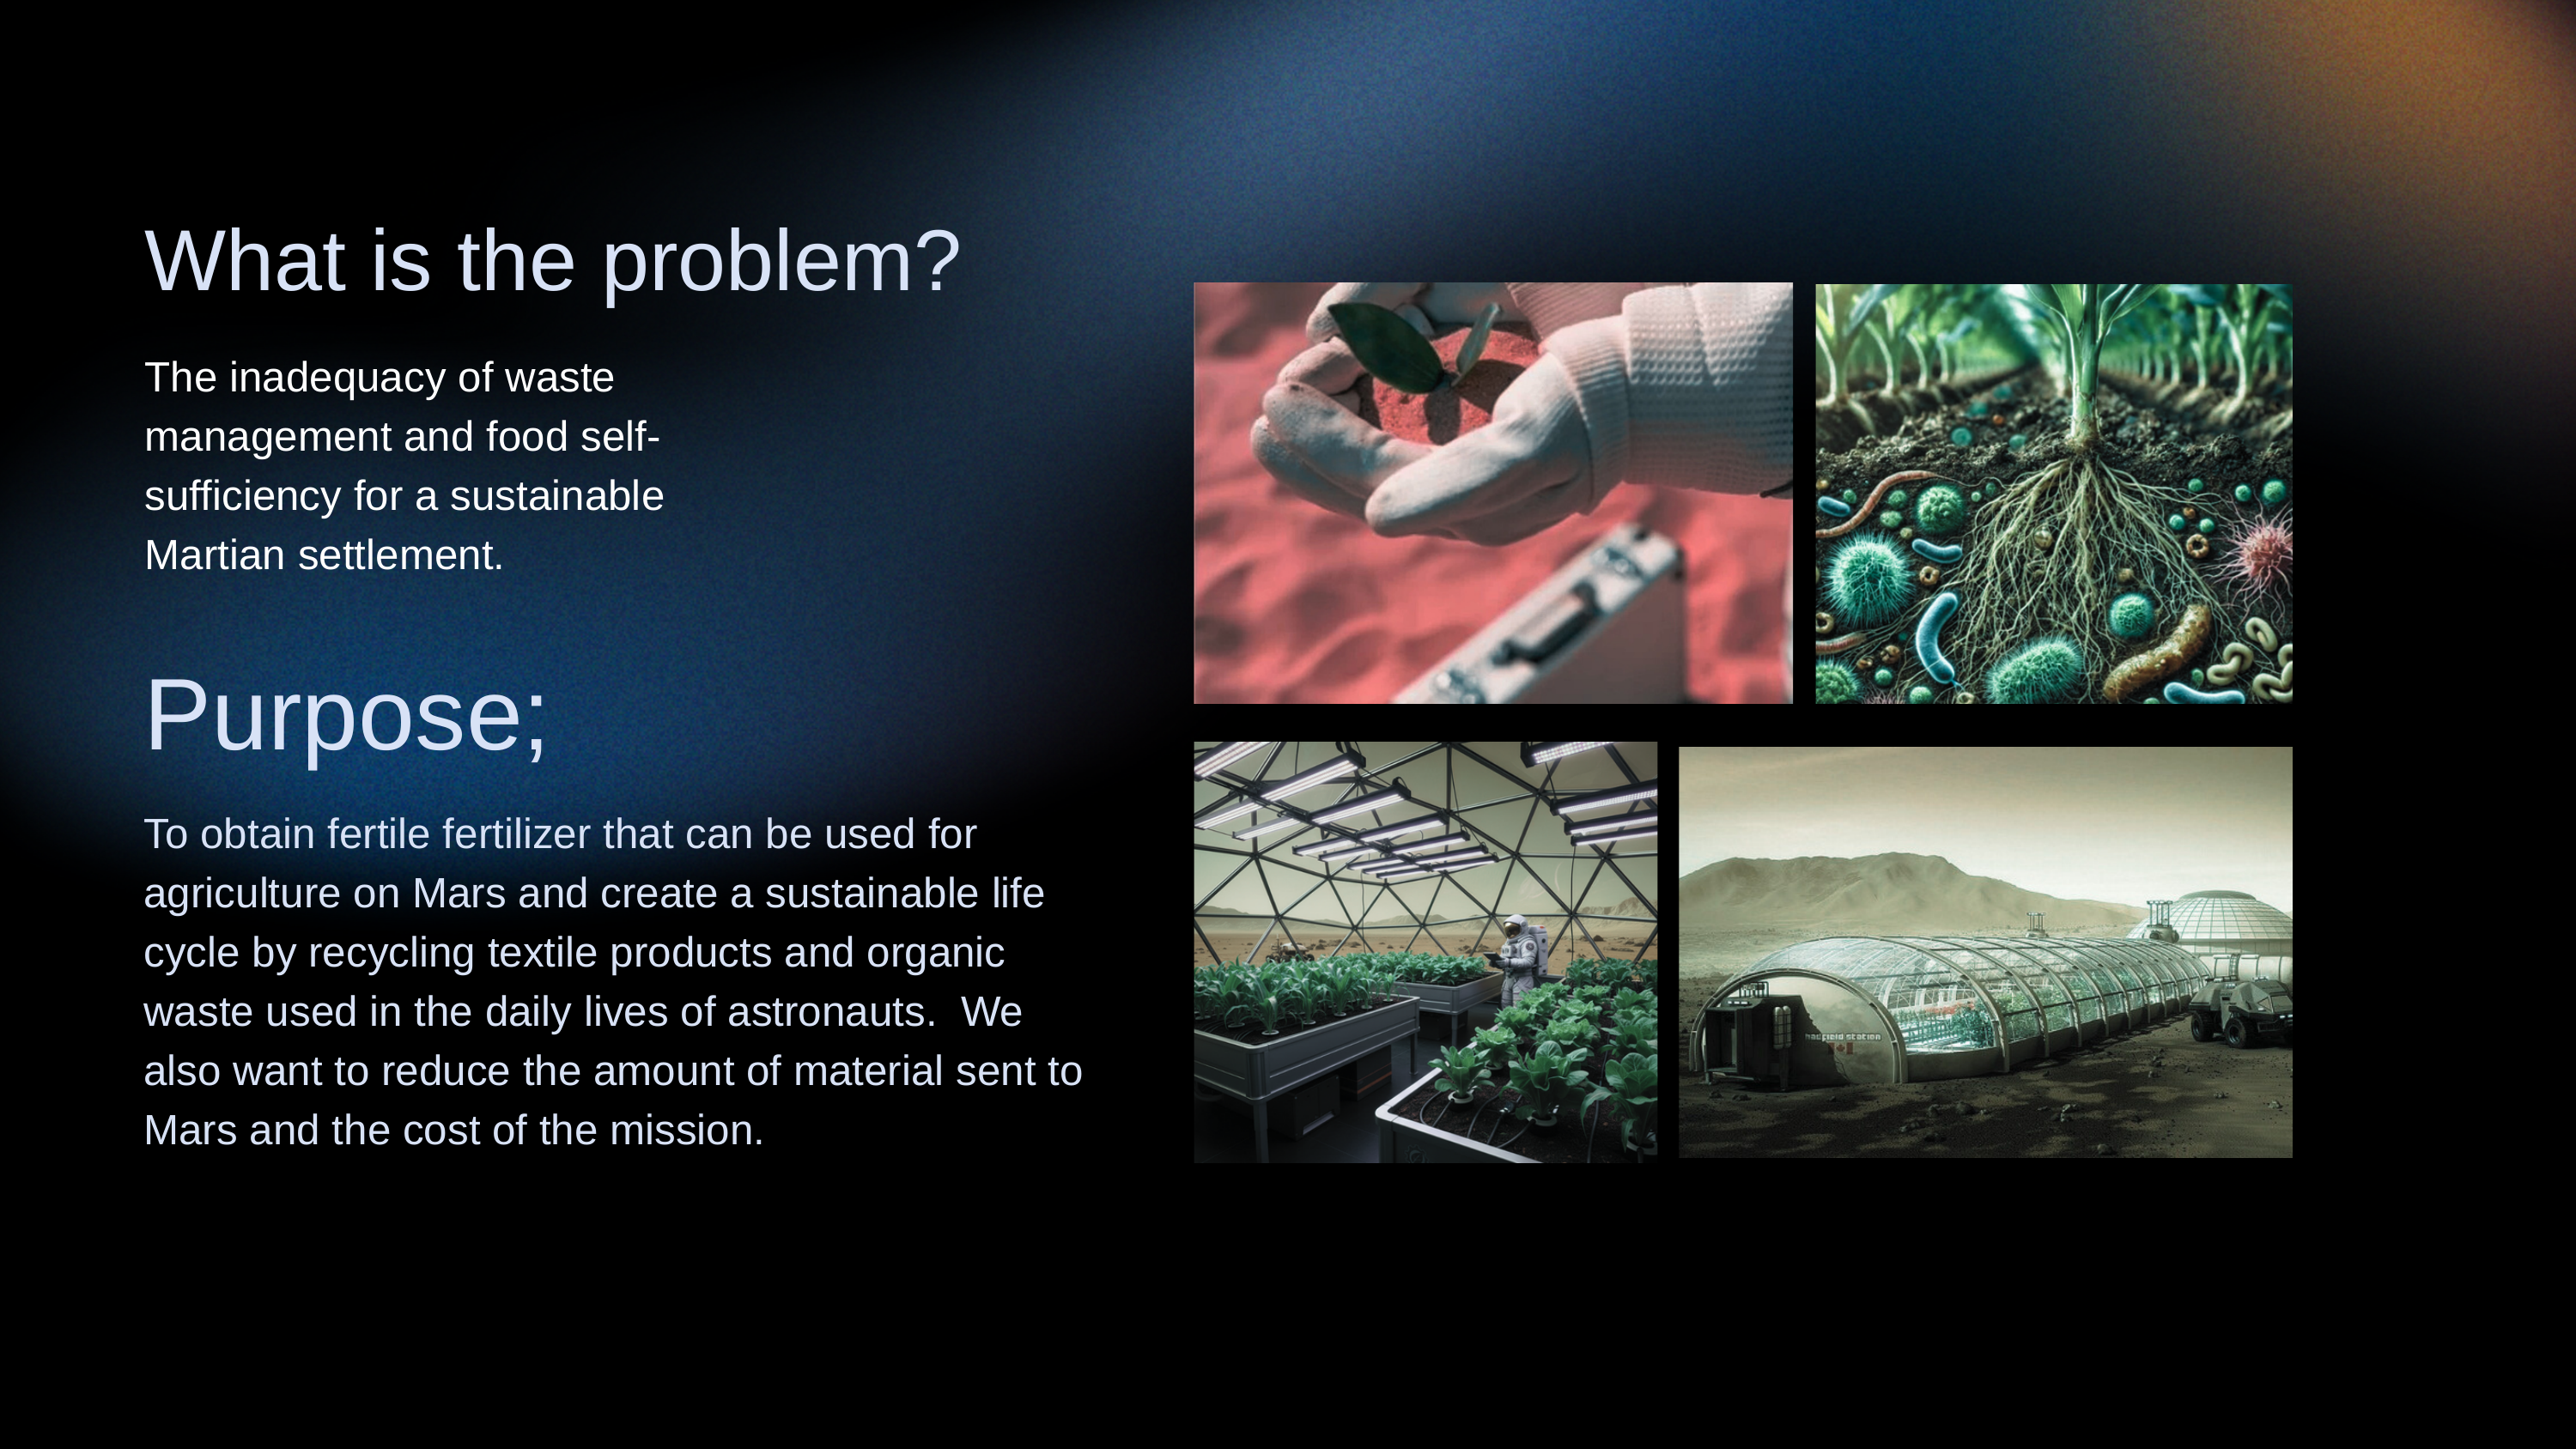

What is the problem?

The inadequacy of waste management and food self-sufficiency for a sustainable Martian settlement.
Purpose;

To obtain fertile fertilizer that can be used for agriculture on Mars and create a sustainable life cycle by recycling textile products and organic waste used in the daily lives of astronauts.  We also want to reduce the amount of material sent to Mars and the cost of the mission.